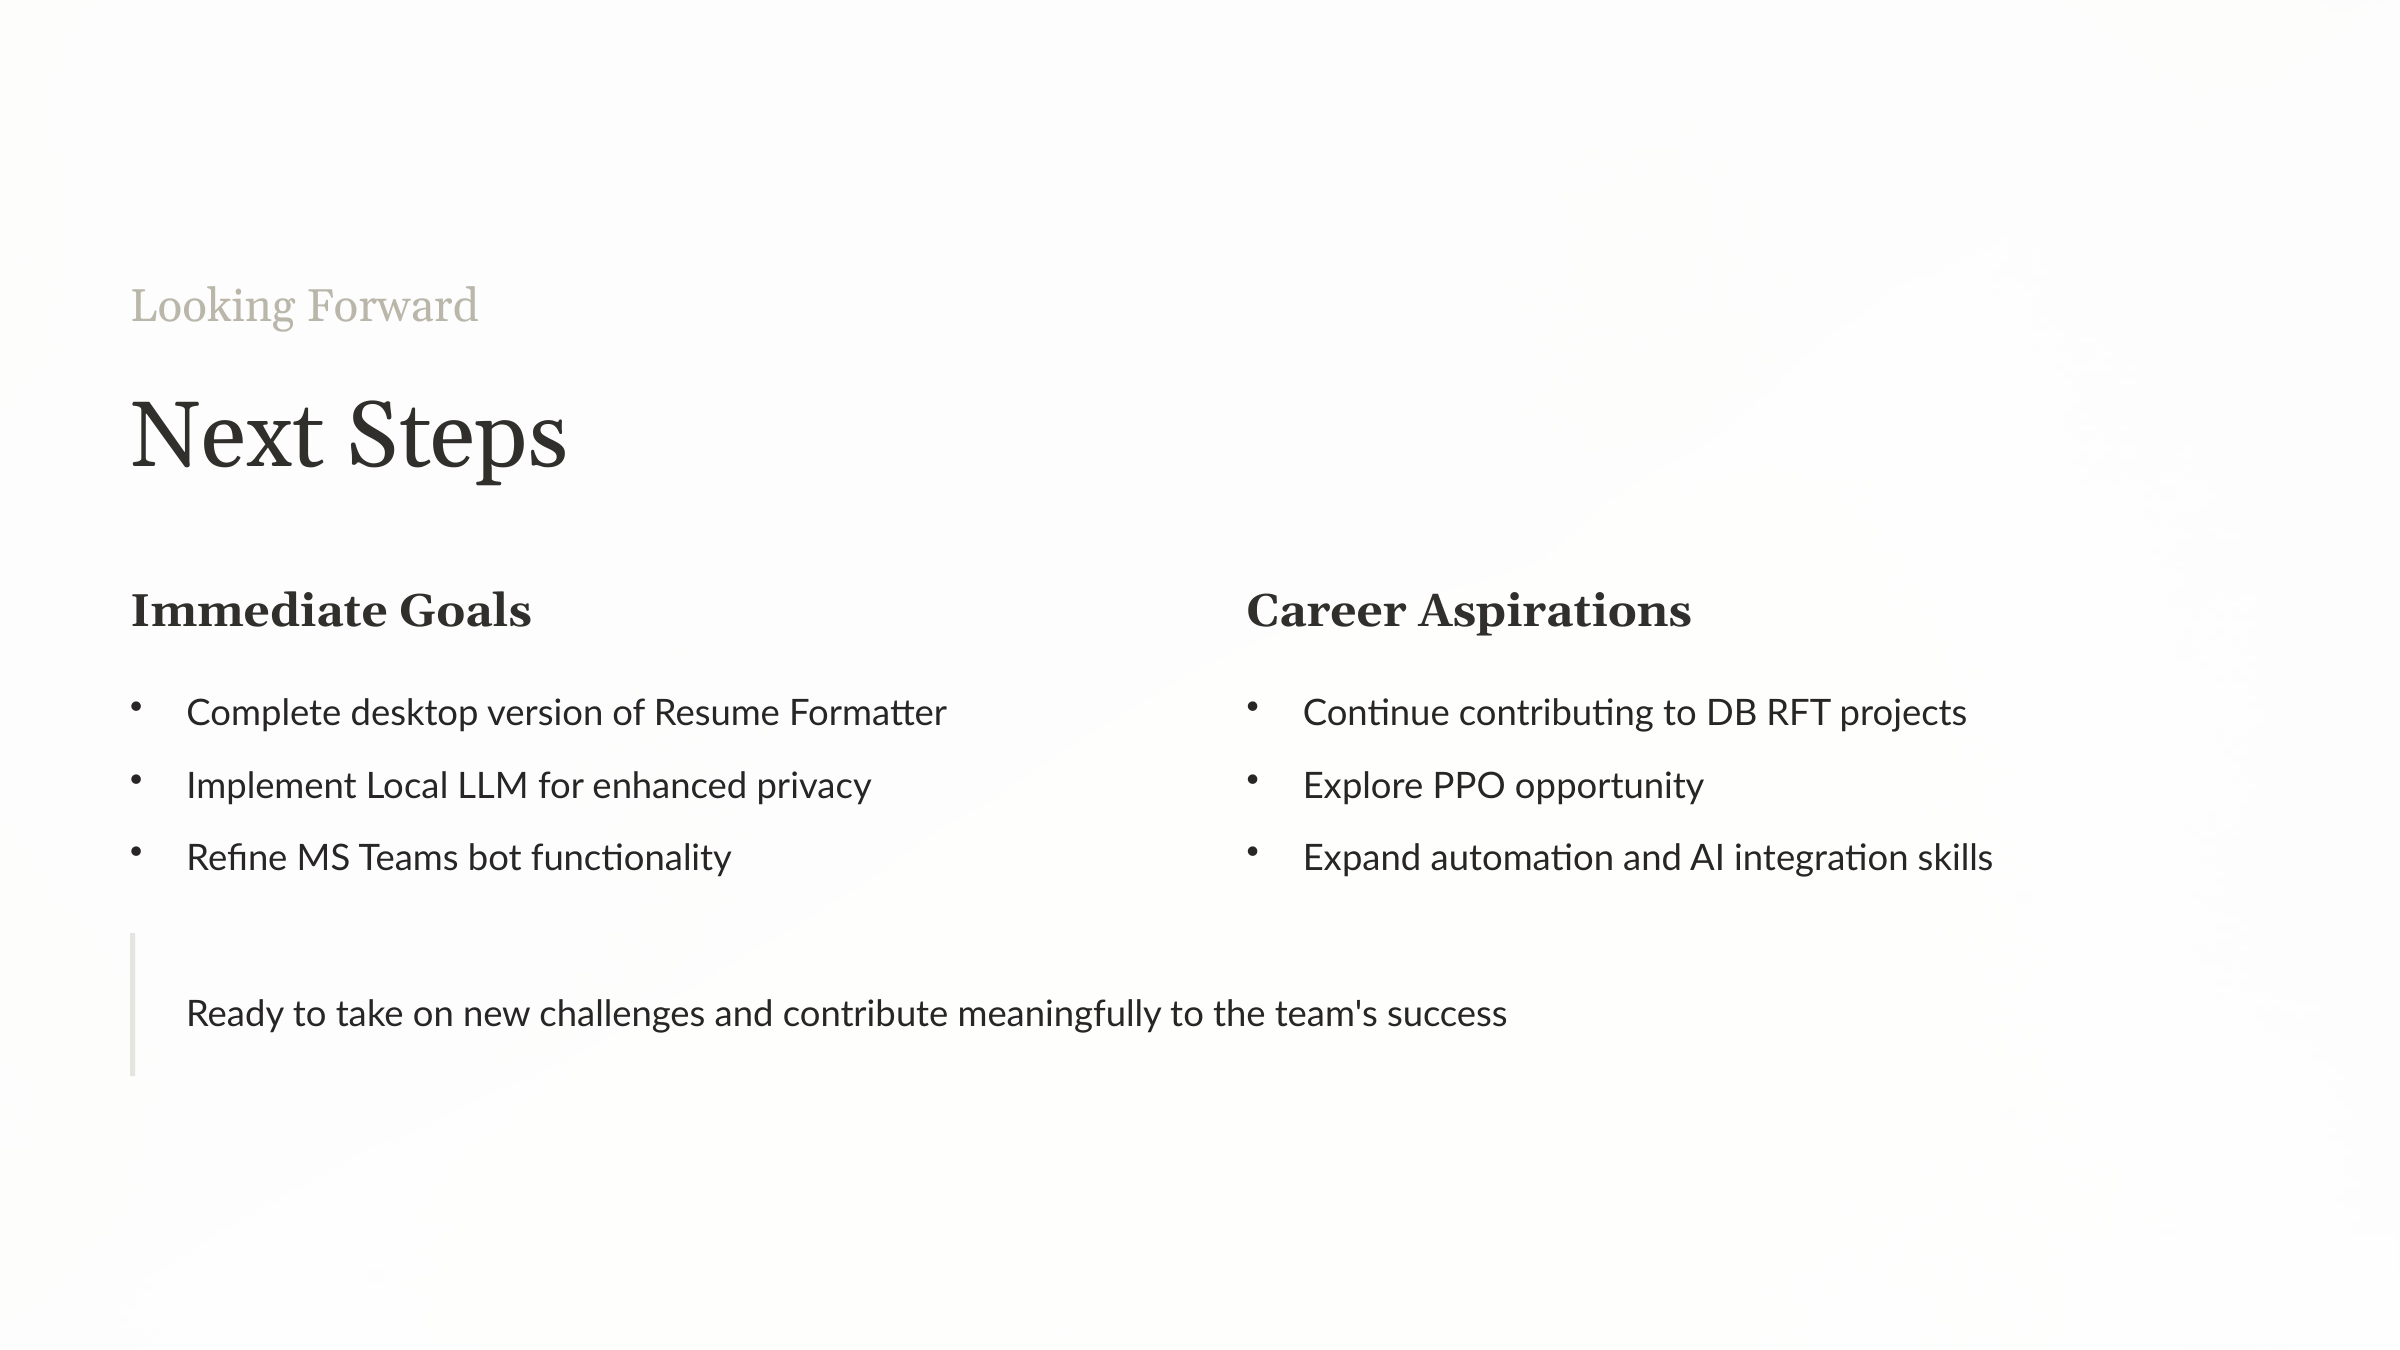

Looking Forward
Next Steps
Immediate Goals
Career Aspirations
Complete desktop version of Resume Formatter
Continue contributing to DB RFT projects
Implement Local LLM for enhanced privacy
Explore PPO opportunity
Refine MS Teams bot functionality
Expand automation and AI integration skills

Ready to take on new challenges and contribute meaningfully to the team's success